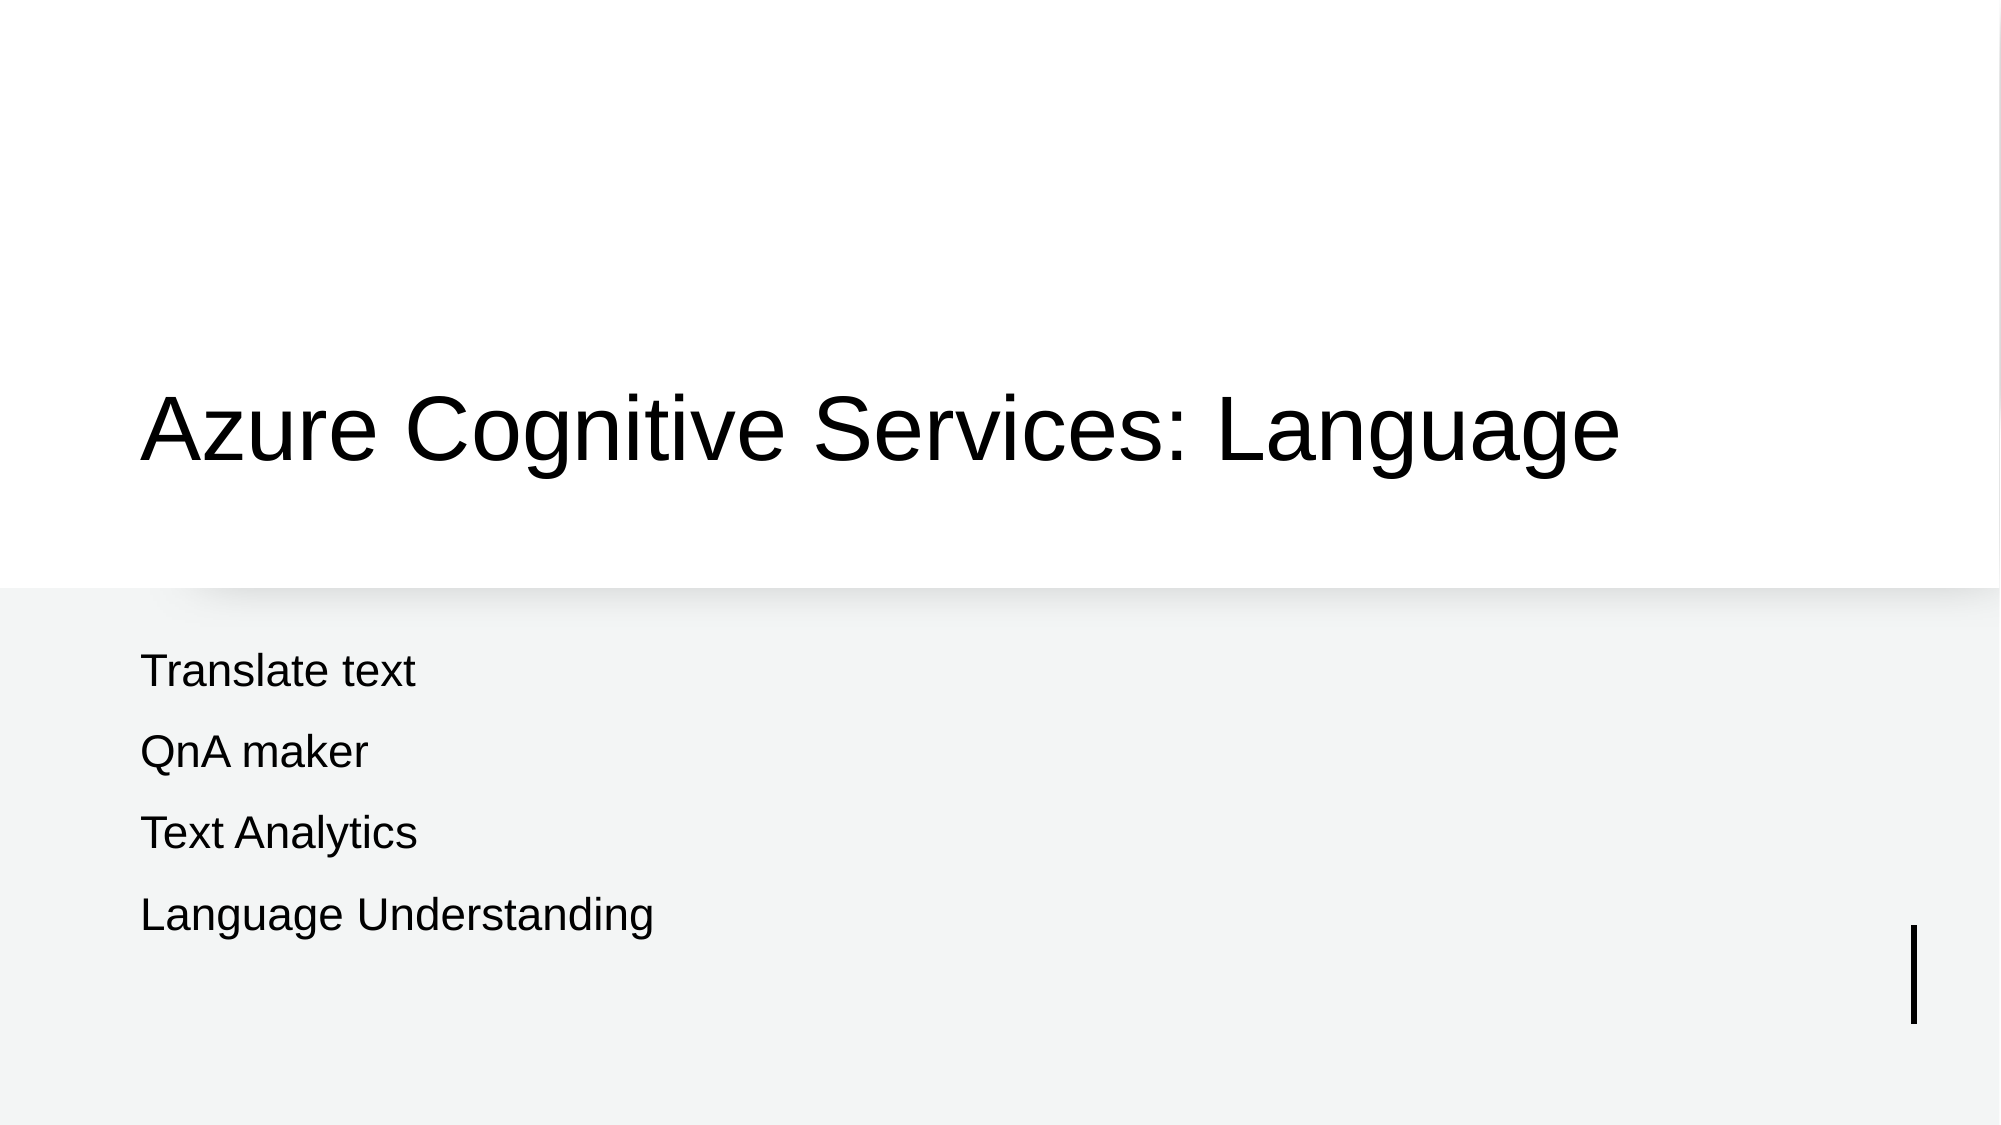

# Azure Cognitive Services: Language
Translate text
QnA maker
Text Analytics
Language Understanding